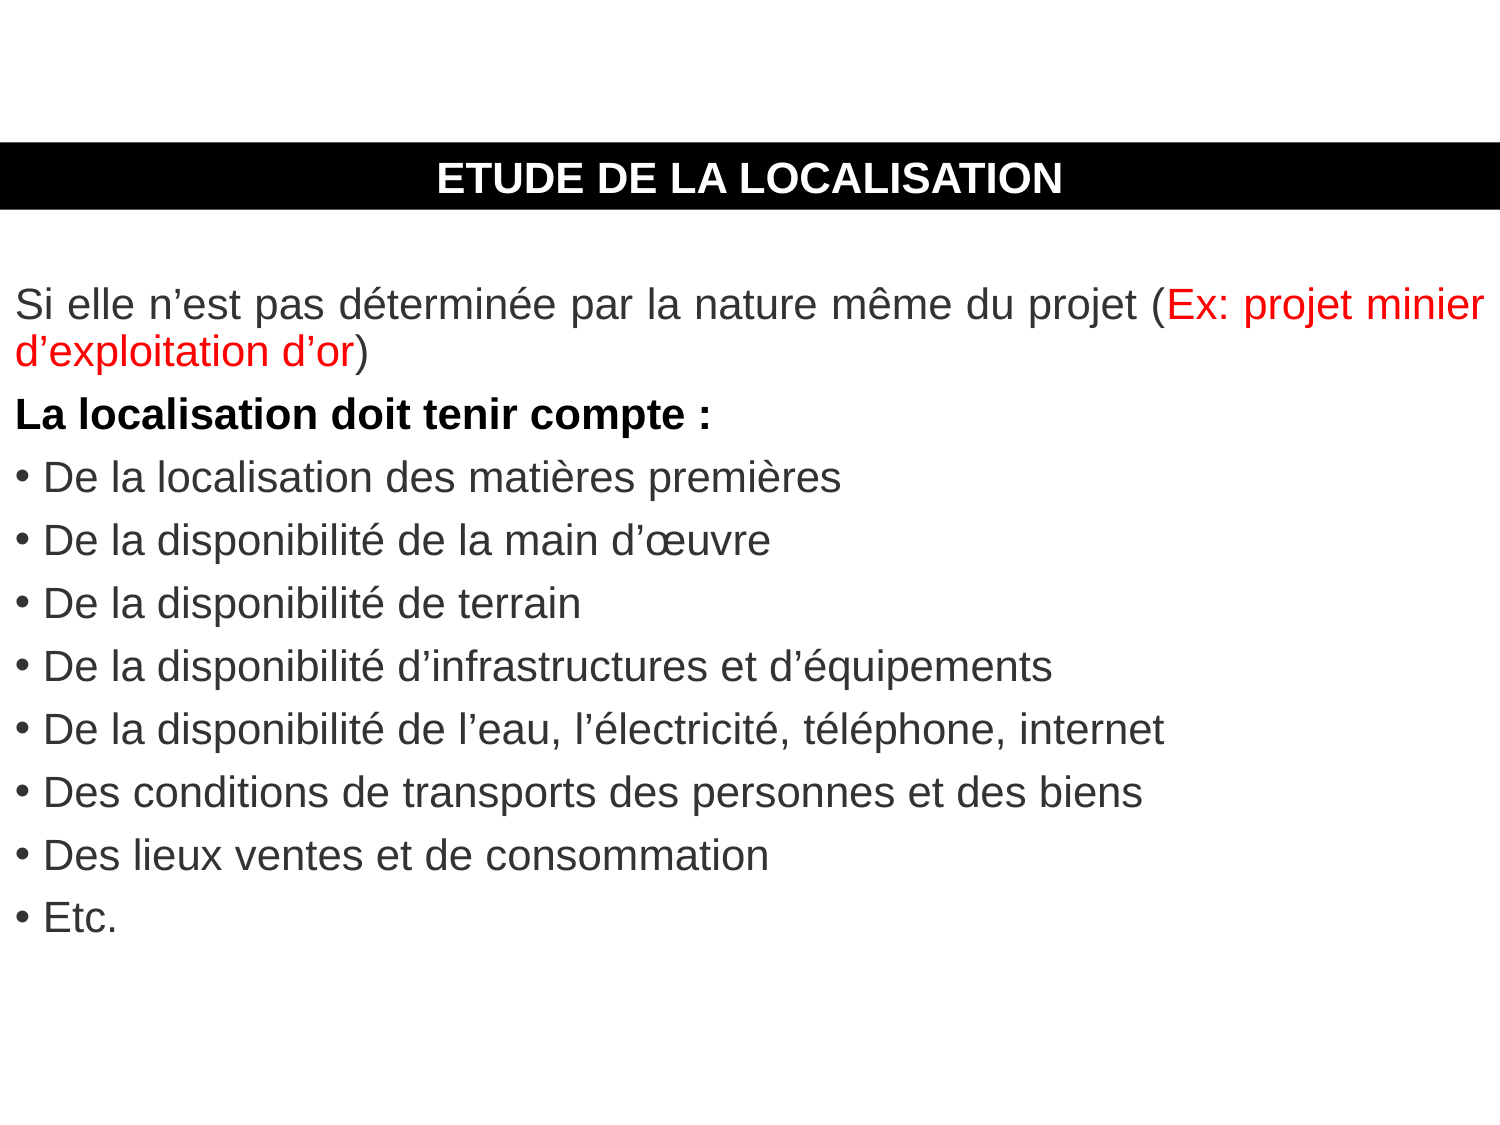

ETUDE DE LA LOCALISATION
# Si elle n’est pas déterminée par la nature même du projet (Ex: projet minier d’exploitation d’or)
La localisation doit tenir compte :
De la localisation des matières premières
De la disponibilité de la main d’œuvre
De la disponibilité de terrain
De la disponibilité d’infrastructures et d’équipements
De la disponibilité de l’eau, l’électricité, téléphone, internet
Des conditions de transports des personnes et des biens
Des lieux ventes et de consommation
Etc.